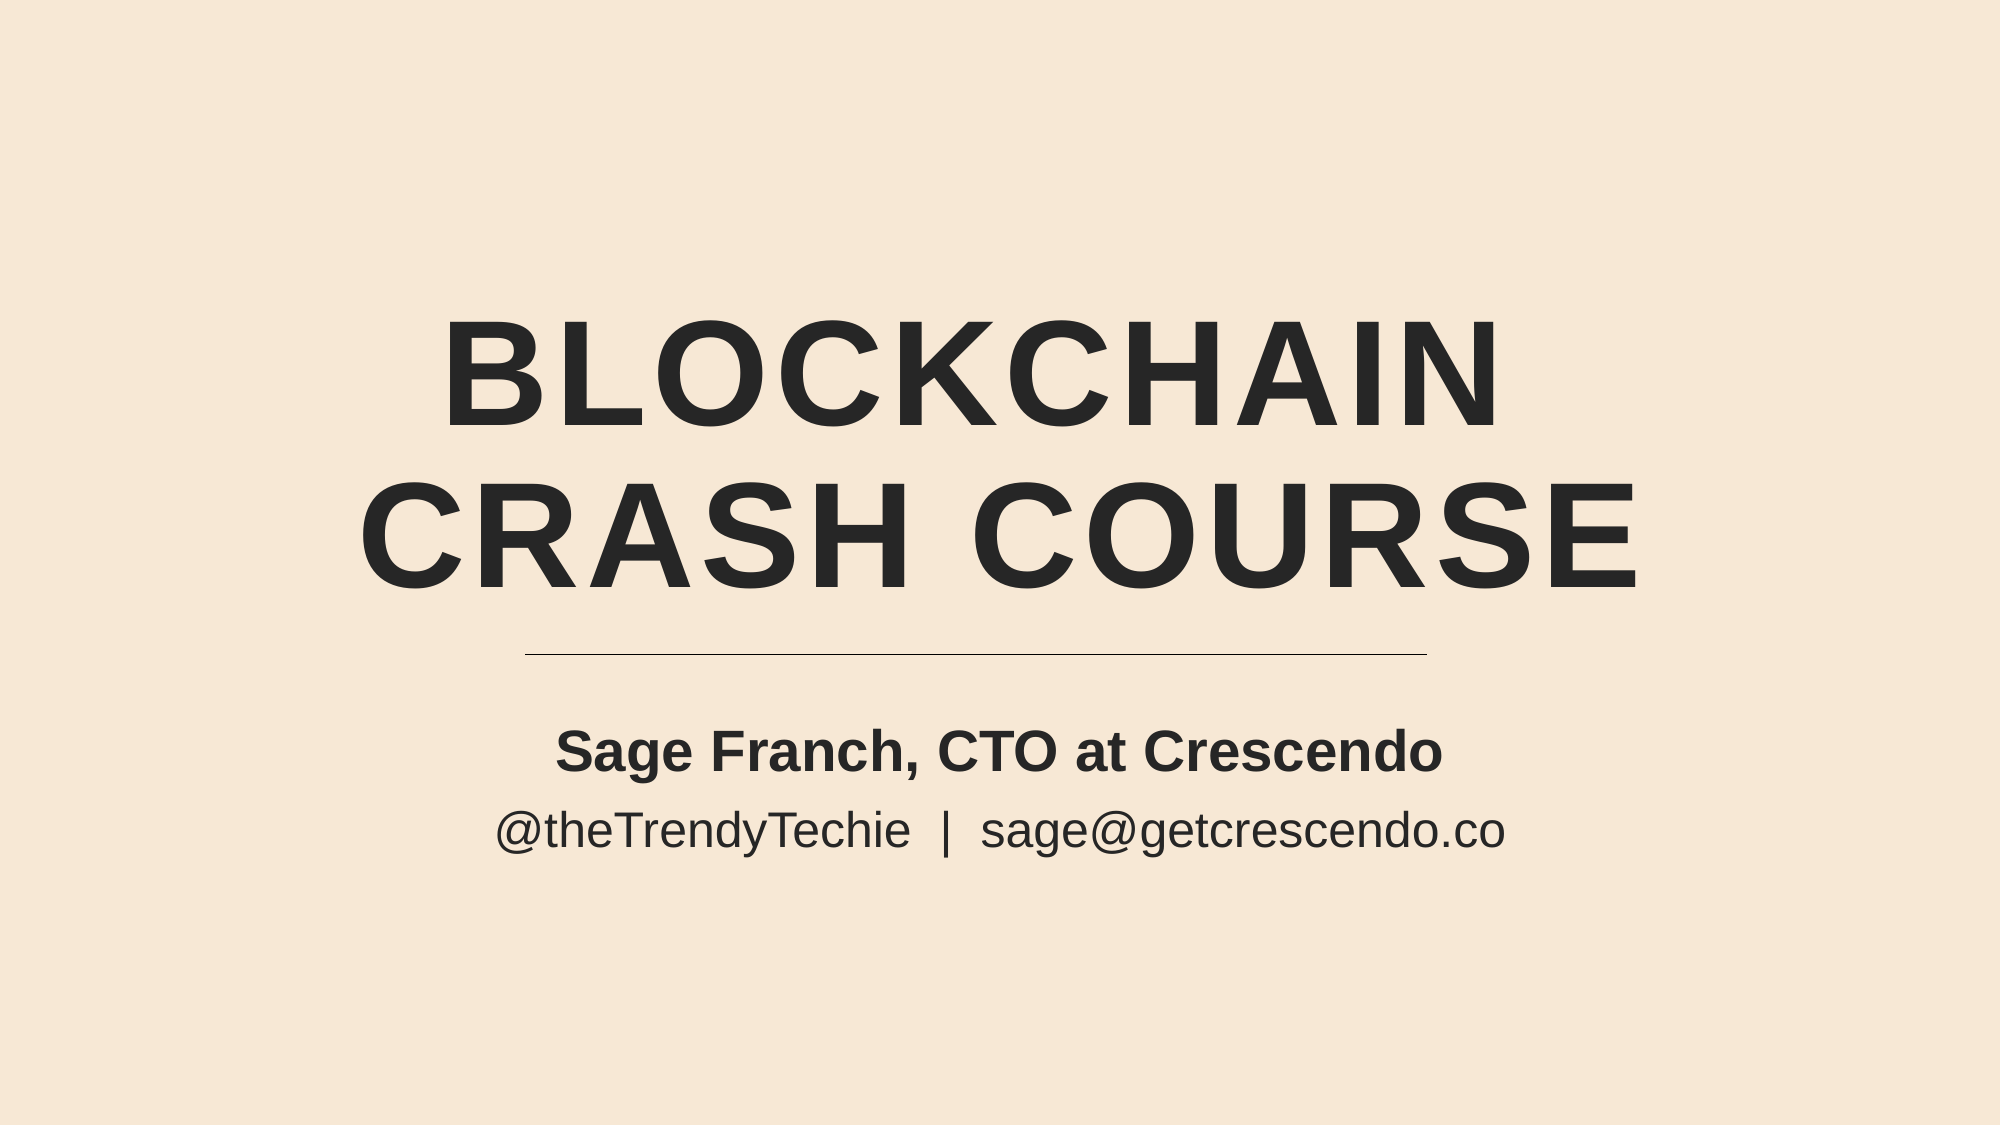

# BLOCKCHAIN CRASH COURSE
Sage Franch, CTO at Crescendo
@theTrendyTechie  |  sage@getcrescendo.co